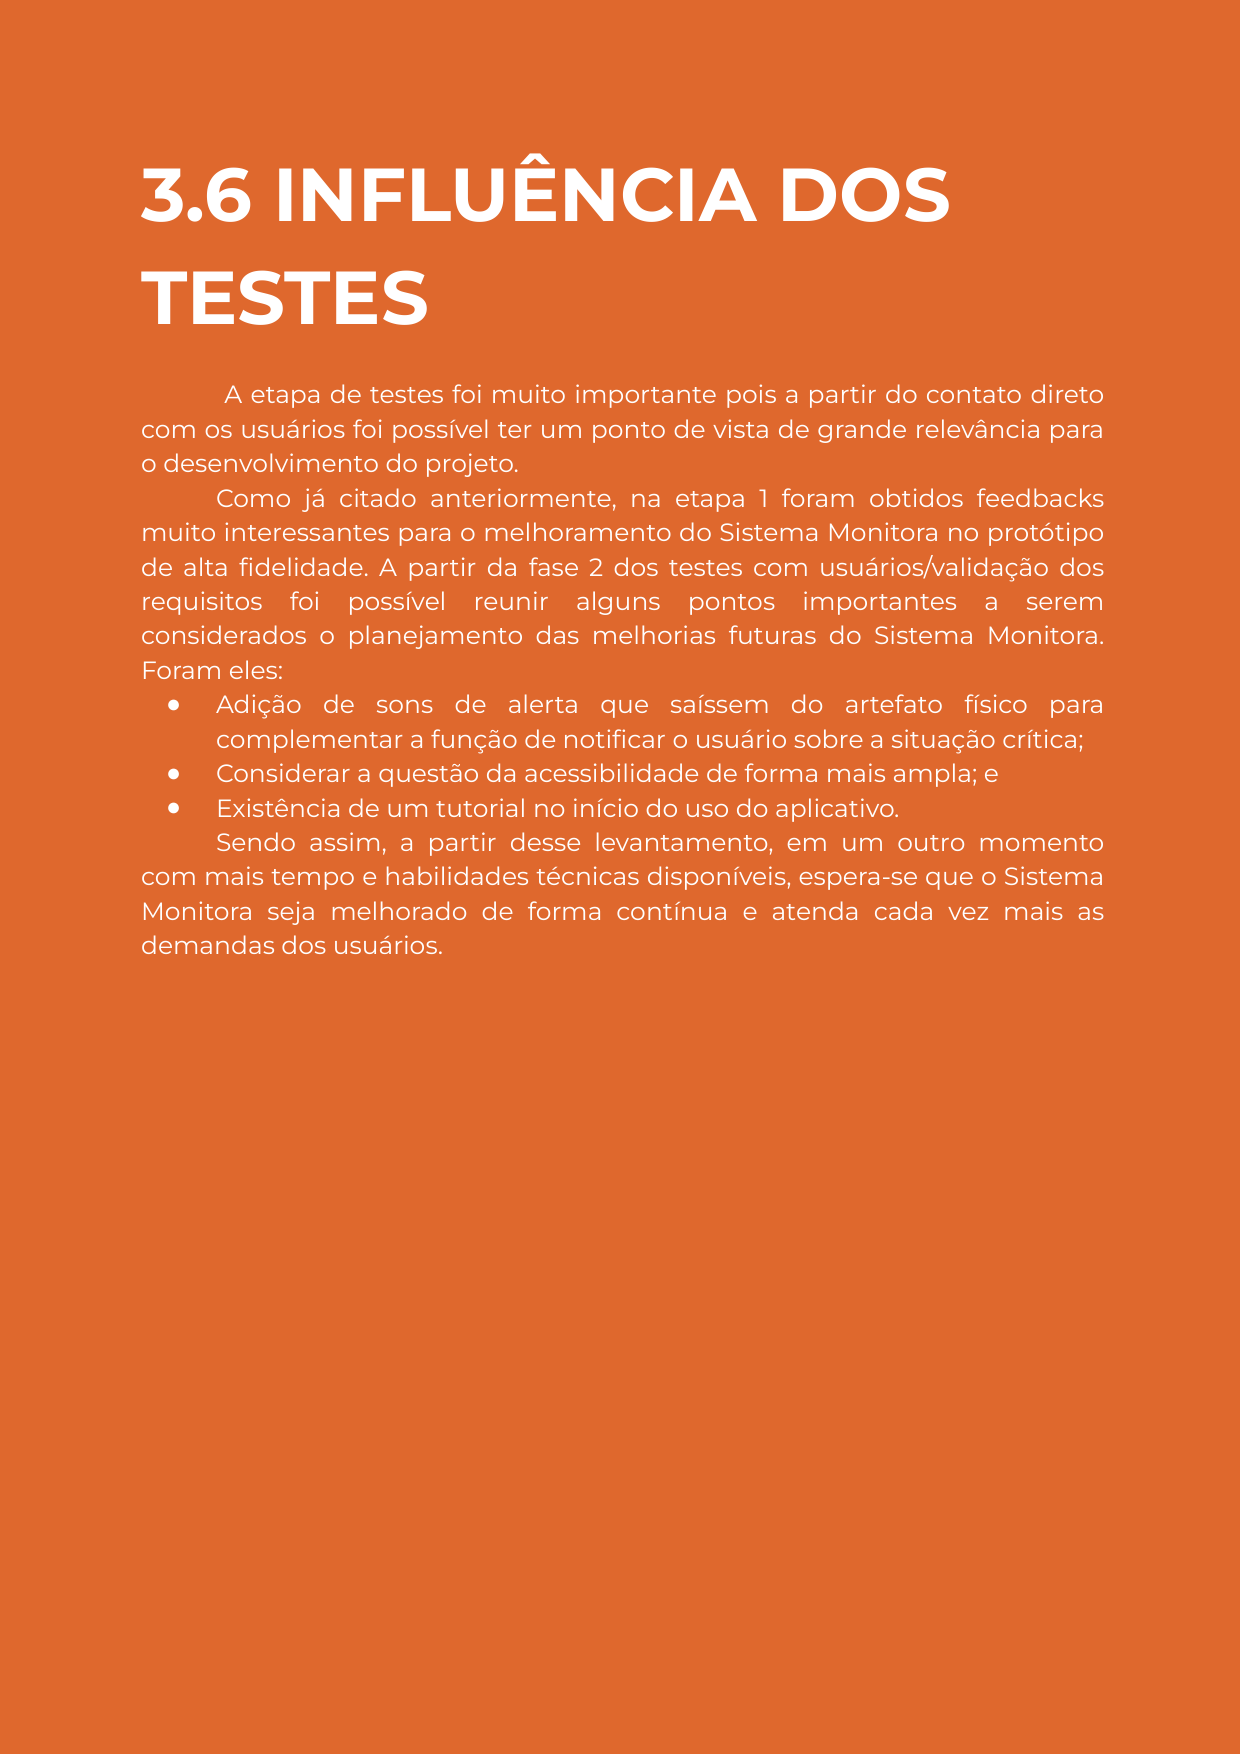

3.6 INFLUÊNCIA DOS TESTES

 A etapa de testes foi muito importante pois a partir do contato direto com os usuários foi possível ter um ponto de vista de grande relevância para o desenvolvimento do projeto.
Como já citado anteriormente, na etapa 1 foram obtidos feedbacks muito interessantes para o melhoramento do Sistema Monitora no protótipo de alta fidelidade. A partir da fase 2 dos testes com usuários/validação dos requisitos foi possível reunir alguns pontos importantes a serem considerados o planejamento das melhorias futuras do Sistema Monitora. Foram eles:
Adição de sons de alerta que saíssem do artefato físico para complementar a função de notificar o usuário sobre a situação crítica;
Considerar a questão da acessibilidade de forma mais ampla; e
Existência de um tutorial no início do uso do aplicativo.
Sendo assim, a partir desse levantamento, em um outro momento com mais tempo e habilidades técnicas disponíveis, espera-se que o Sistema Monitora seja melhorado de forma contínua e atenda cada vez mais as demandas dos usuários.